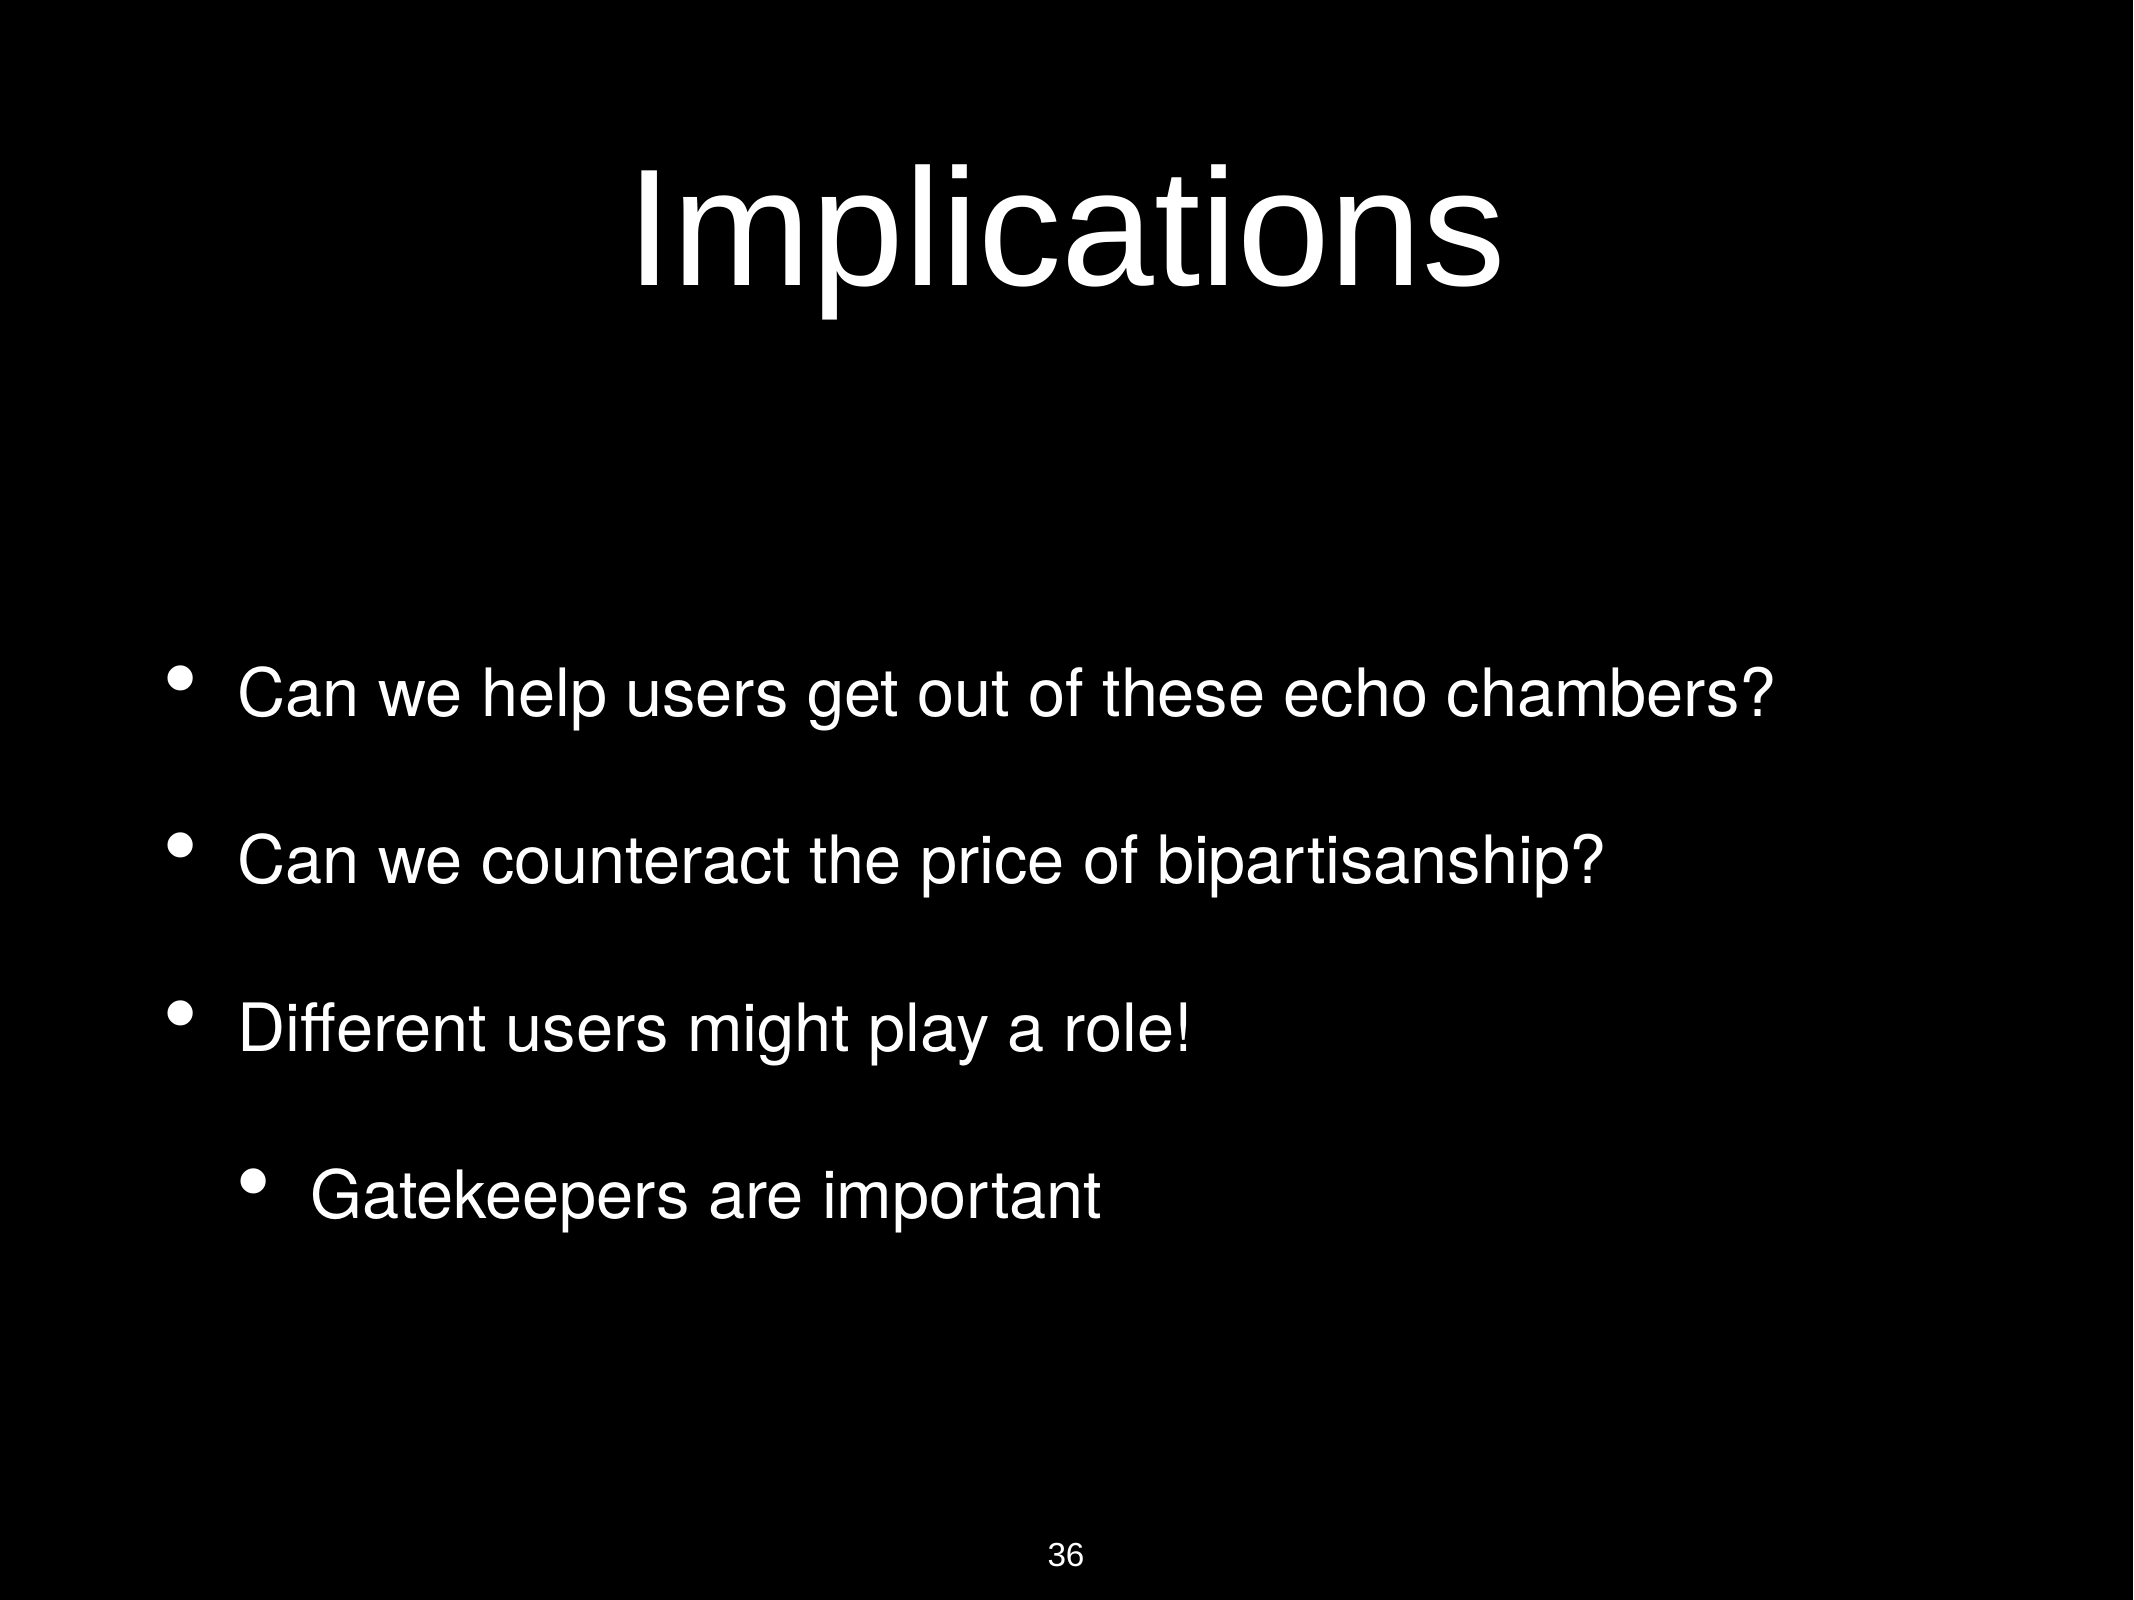

# Implications
Can we help users get out of these echo chambers?
Can we counteract the price of bipartisanship?
Different users might play a role!
Gatekeepers are important
36